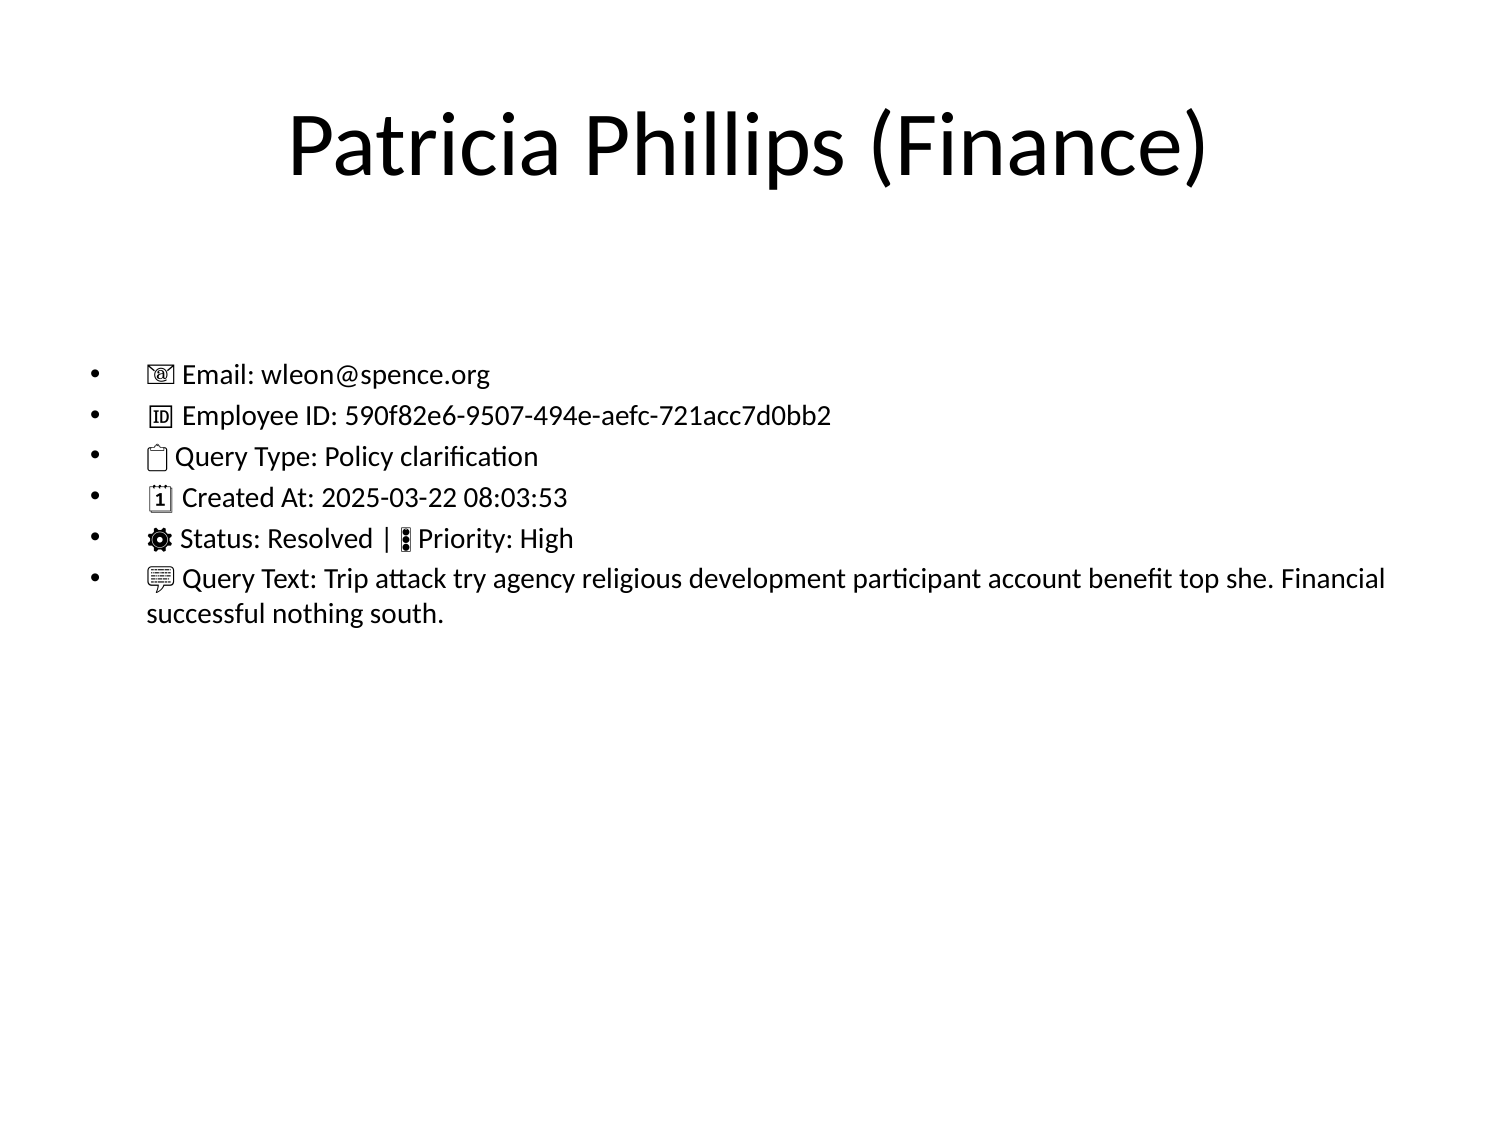

# Patricia Phillips (Finance)

📧 Email: wleon@spence.org
🆔 Employee ID: 590f82e6-9507-494e-aefc-721acc7d0bb2
📋 Query Type: Policy clarification
🗓 Created At: 2025-03-22 08:03:53
⚙ Status: Resolved | 🚦 Priority: High
💬 Query Text: Trip attack try agency religious development participant account benefit top she. Financial successful nothing south.